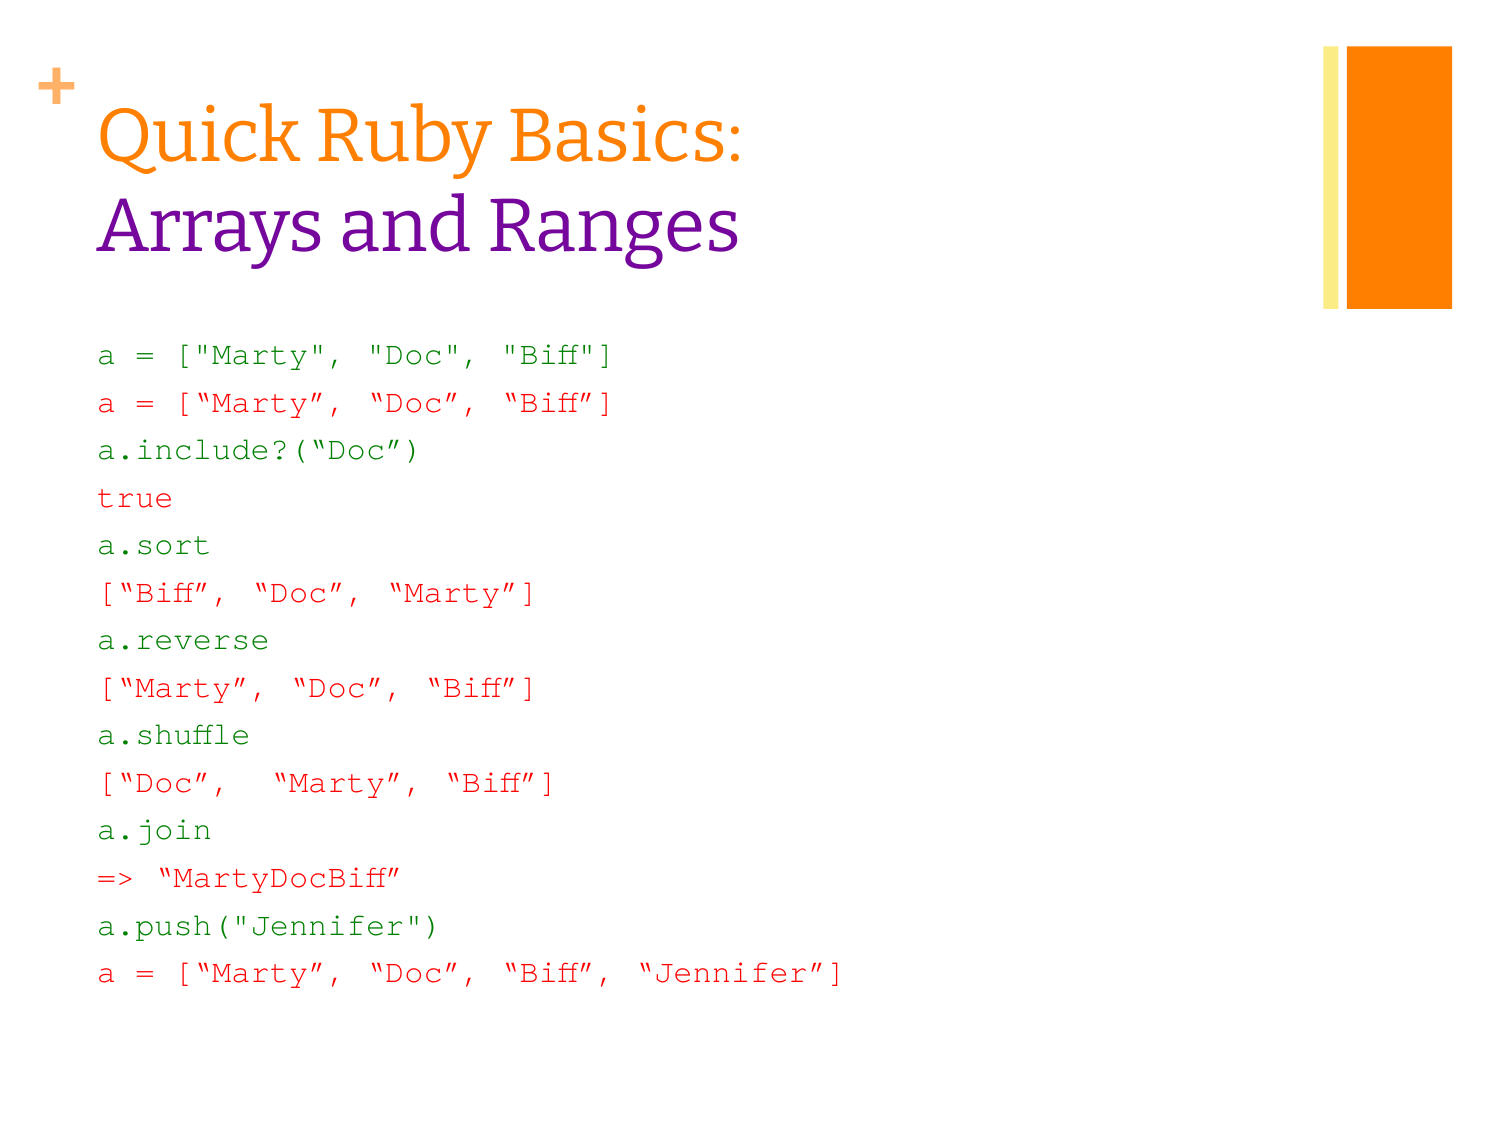

# Quick Ruby Basics: Arrays and Ranges
a = ["Marty", "Doc", "Biff"]
a = [“Marty”, “Doc”, “Biff”]
a.include?(“Doc”)
true
a.sort
[“Biff”, “Doc”, “Marty”]
a.reverse
[“Marty”, “Doc”, “Biff”]
a.shuffle
[“Doc”,  “Marty”, “Biff”]
a.join
=> “MartyDocBiff”
a.push("Jennifer")
a = [“Marty”, “Doc”, “Biff”, “Jennifer”]